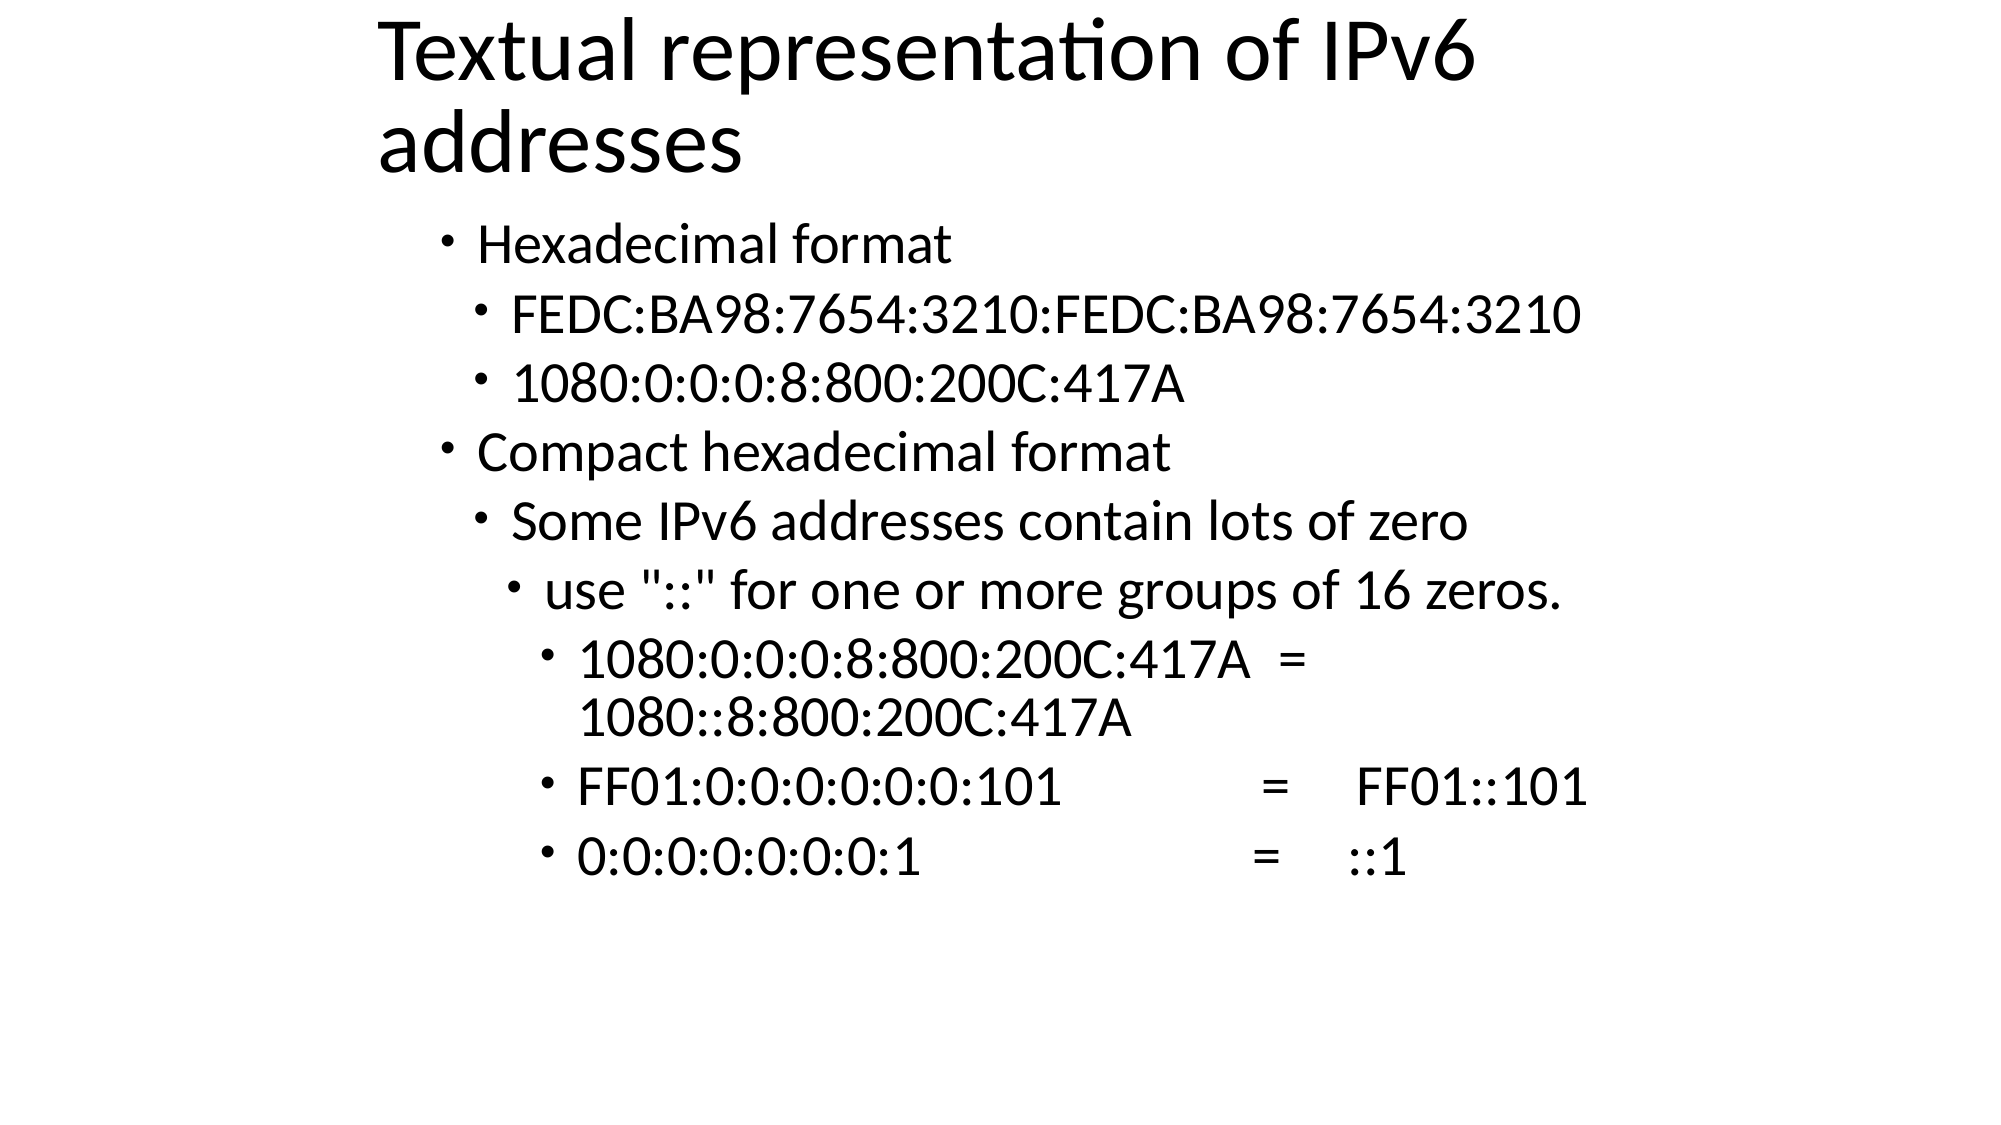

# Textual representation of IPv6 addresses
Hexadecimal format
FEDC:BA98:7654:3210:FEDC:BA98:7654:3210
1080:0:0:0:8:800:200C:417A
Compact hexadecimal format
Some IPv6 addresses contain lots of zero
use "::" for one or more groups of 16 zeros.
1080:0:0:0:8:800:200C:417A  =  1080::8:800:200C:417A
FF01:0:0:0:0:0:0:101               =     FF01::101
0:0:0:0:0:0:0:1                         =     ::1